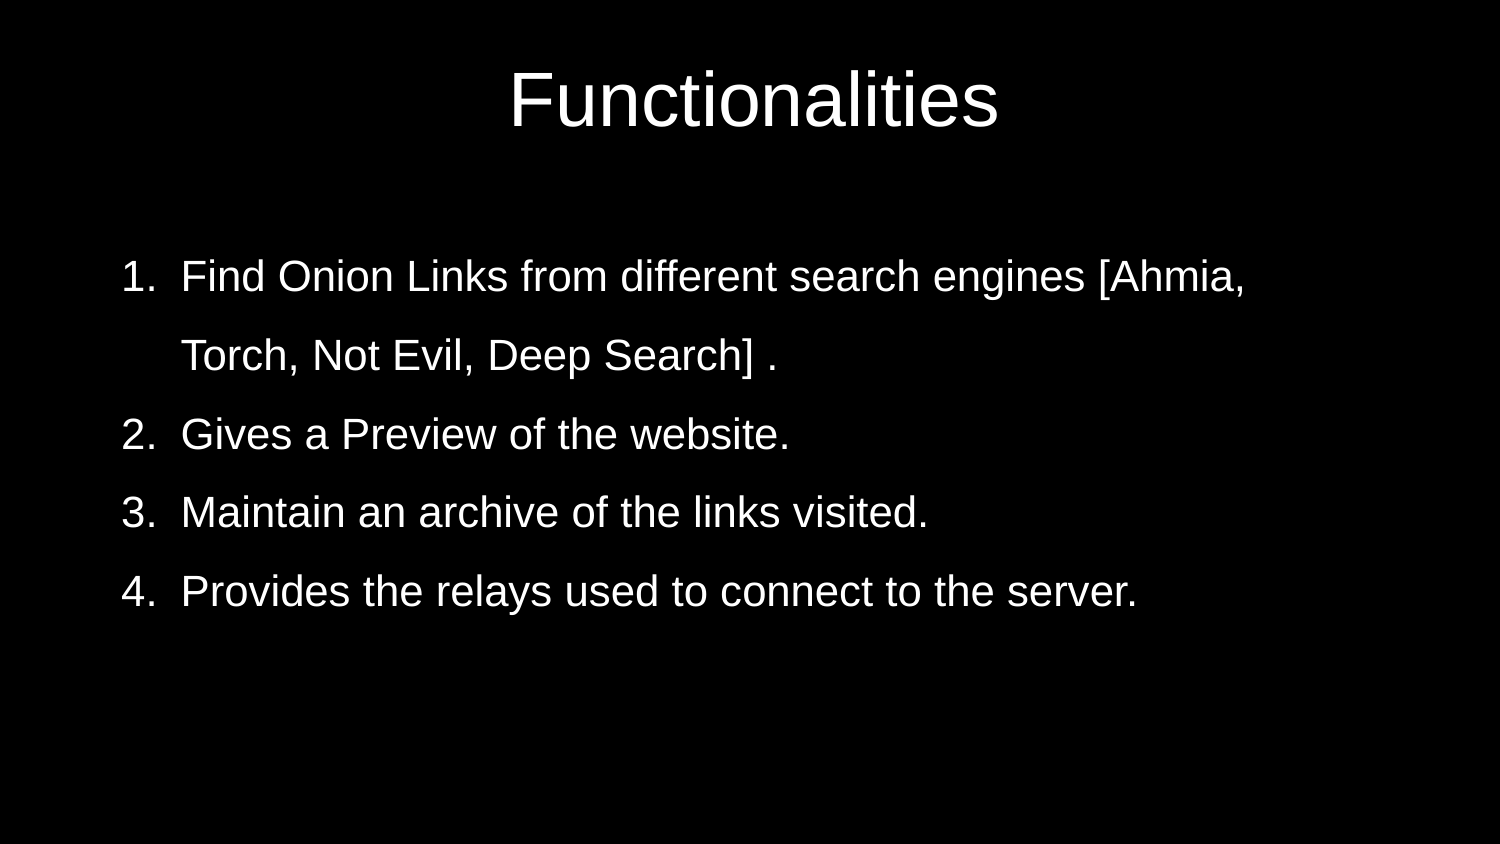

Functionalities
Find Onion Links from different search engines [Ahmia, Torch, Not Evil, Deep Search] .
Gives a Preview of the website.
Maintain an archive of the links visited.
Provides the relays used to connect to the server.